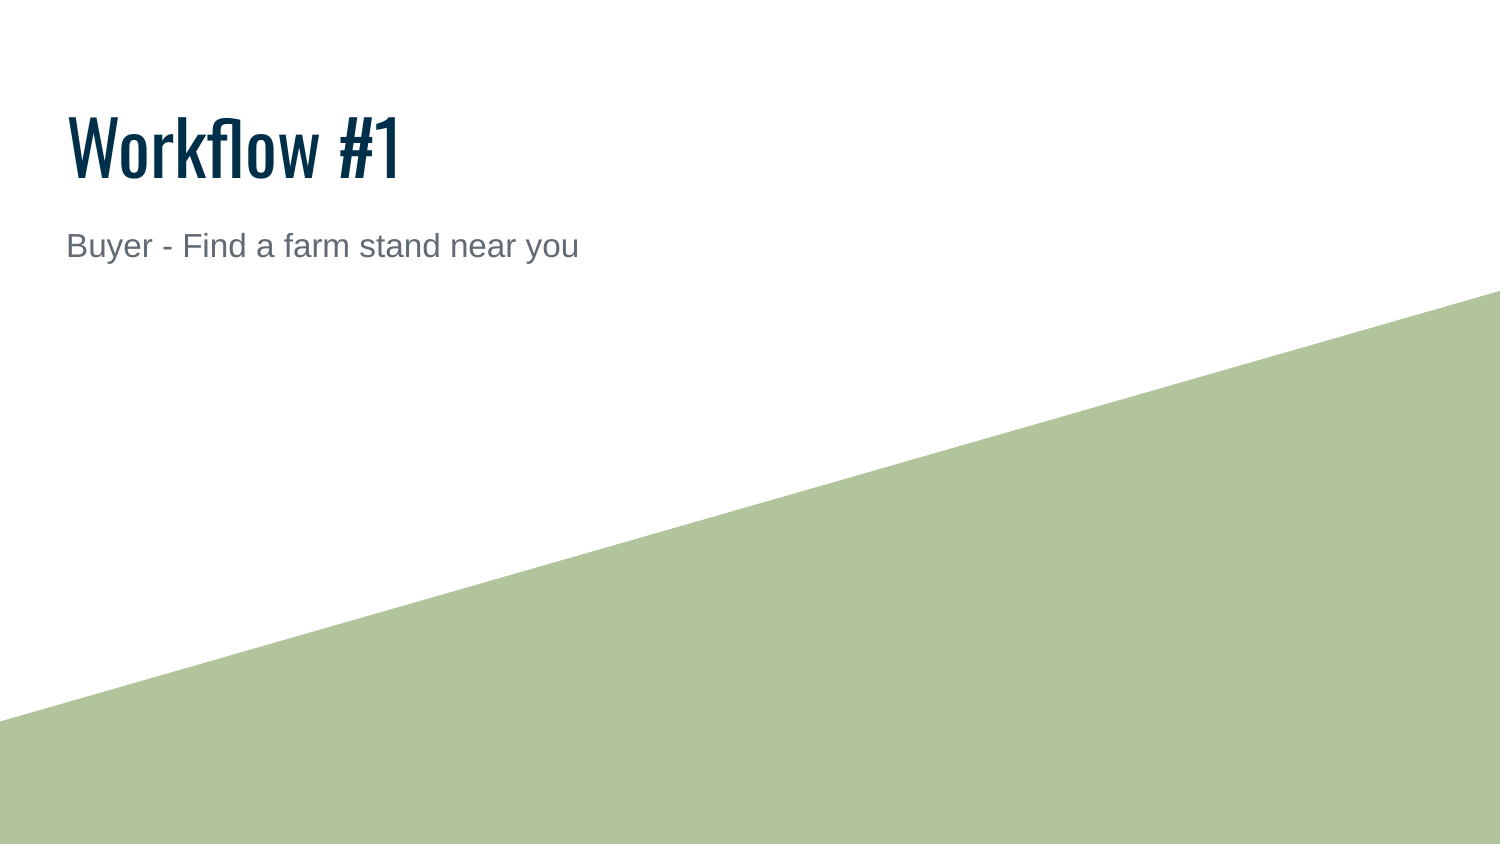

# Workflow #1
Buyer - Find a farm stand near you